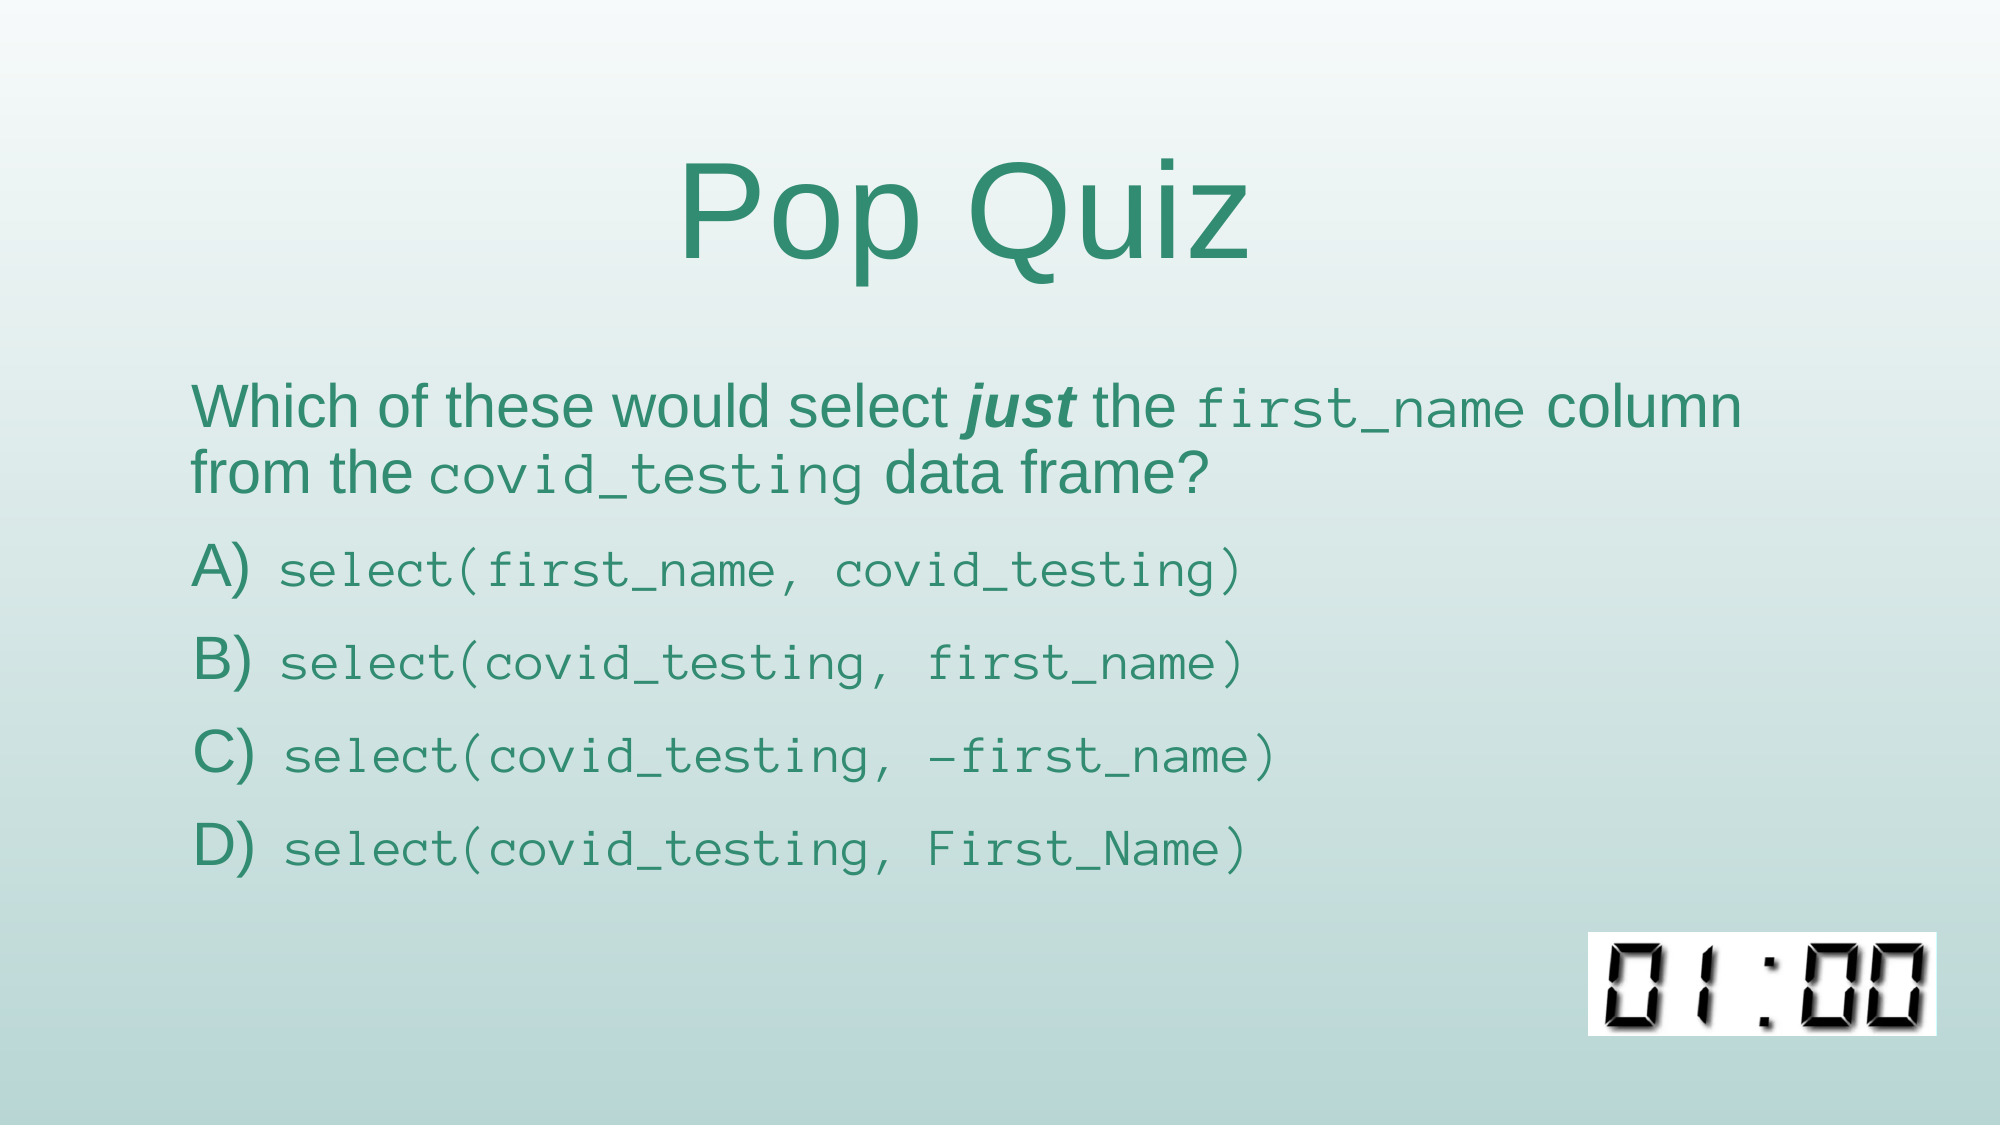

# Pop Quiz
Which of these would select just the first_name column from the covid_testing data frame?
A) select(first_name, covid_testing)
 B) select(covid_testing, first_name)
 C) select(covid_testing, -first_name)
 D) select(covid_testing, First_Name)